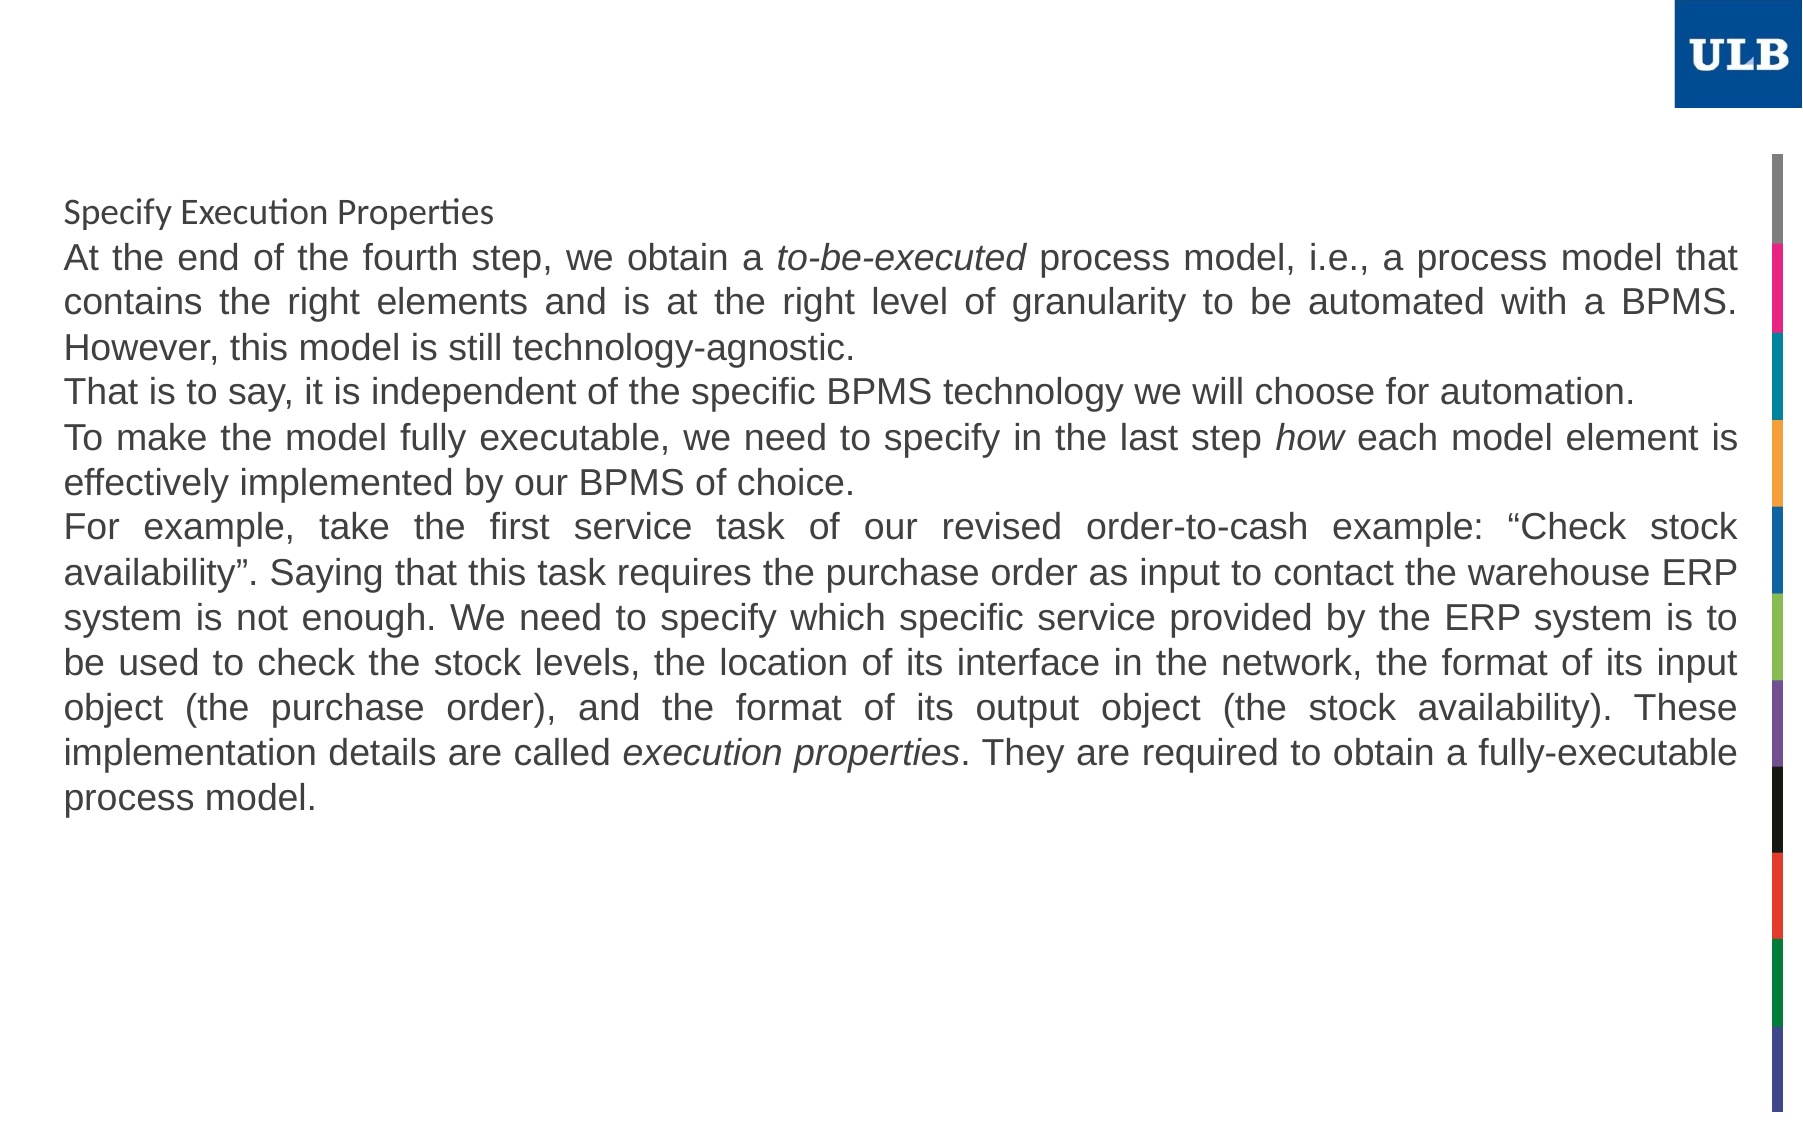

Specify Execution Properties
At the end of the fourth step, we obtain a to-be-executed process model, i.e., a process model that contains the right elements and is at the right level of granularity to be automated with a BPMS. However, this model is still technology-agnostic.
That is to say, it is independent of the specific BPMS technology we will choose for automation.
To make the model fully executable, we need to specify in the last step how each model element is effectively implemented by our BPMS of choice.
For example, take the first service task of our revised order-to-cash example: “Check stock availability”. Saying that this task requires the purchase order as input to contact the warehouse ERP system is not enough. We need to specify which specific service provided by the ERP system is to be used to check the stock levels, the location of its interface in the network, the format of its input object (the purchase order), and the format of its output object (the stock availability). These implementation details are called execution properties. They are required to obtain a fully-executable process model.